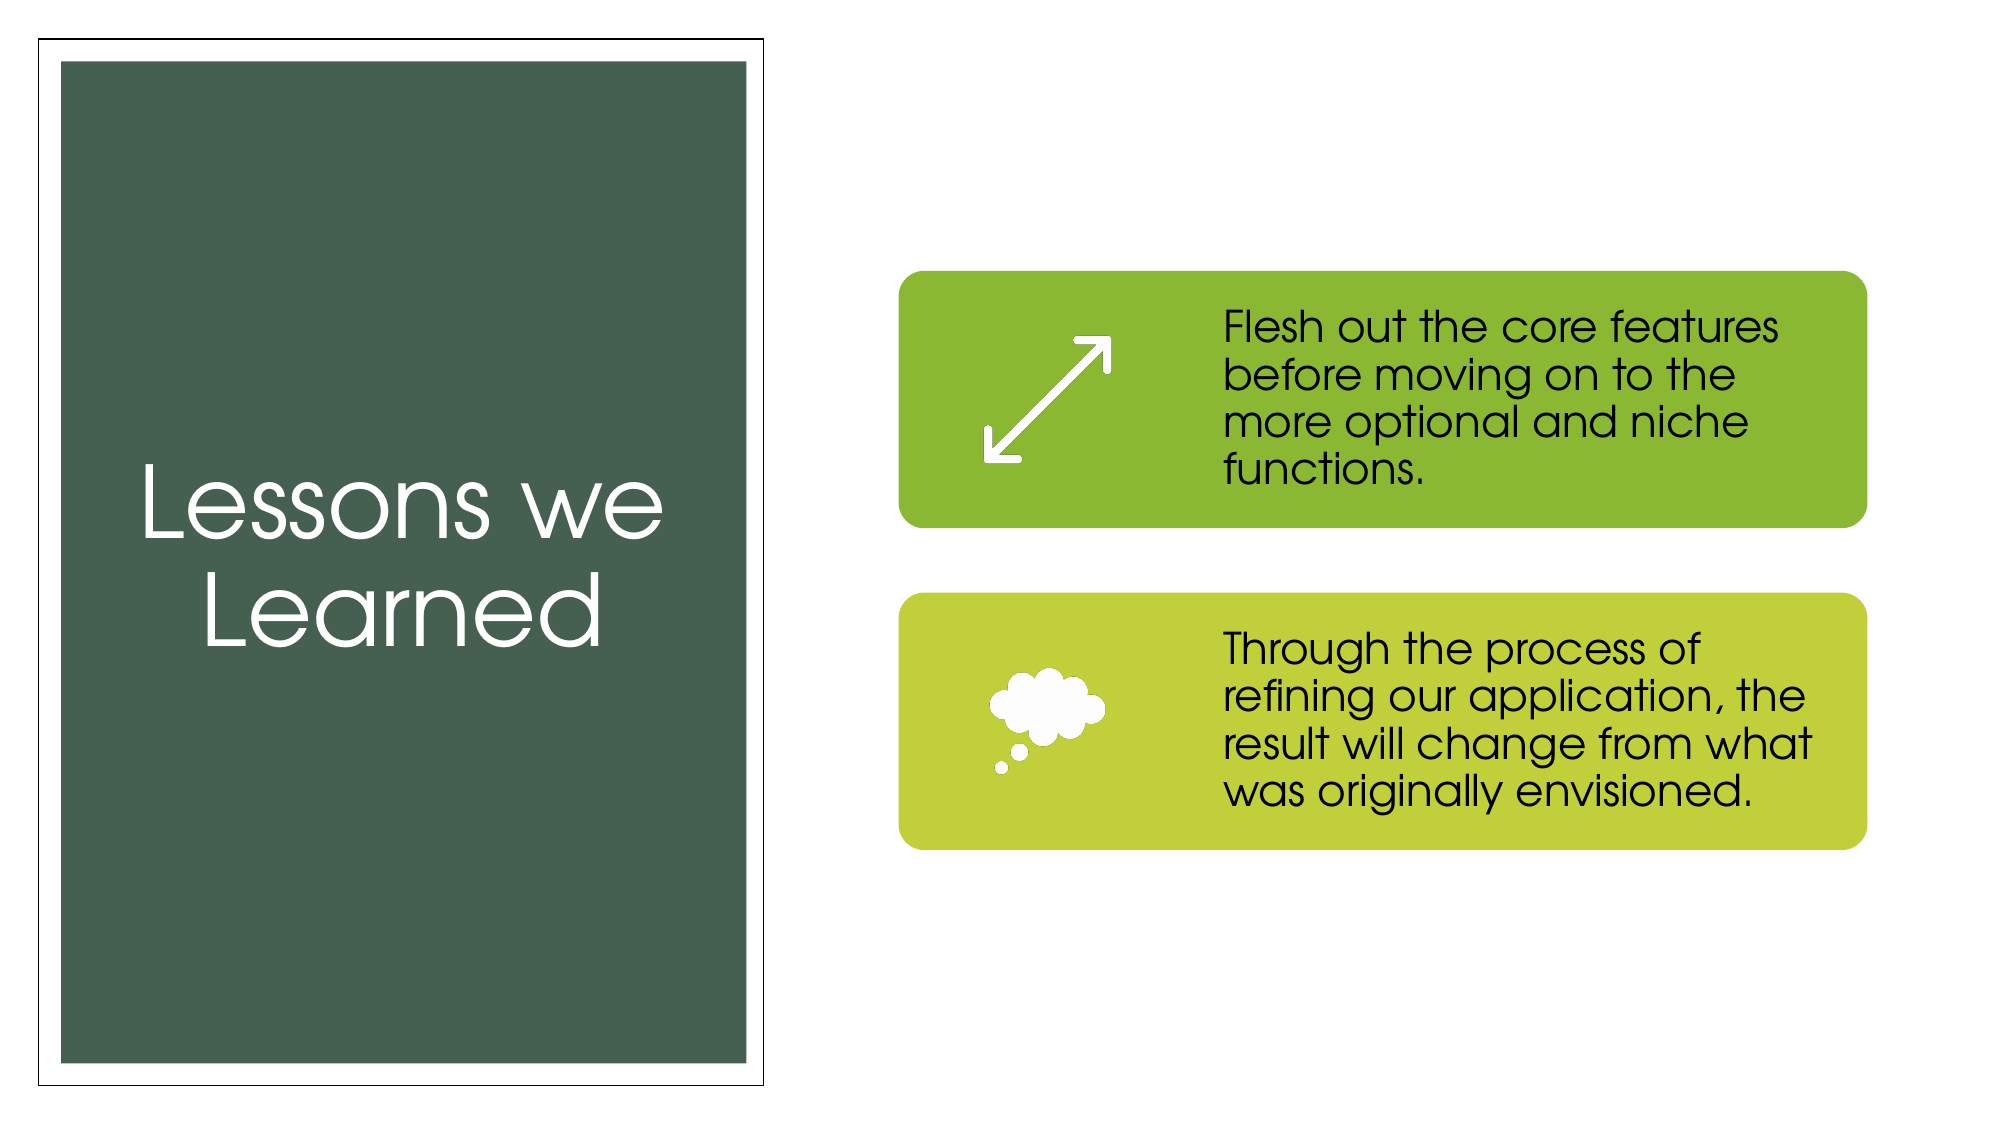

# Lessons we Learned
Flesh out the core features before moving on to the more optional and niche functions.
Through the process of refining our application, the result will change from what was originally envisioned.